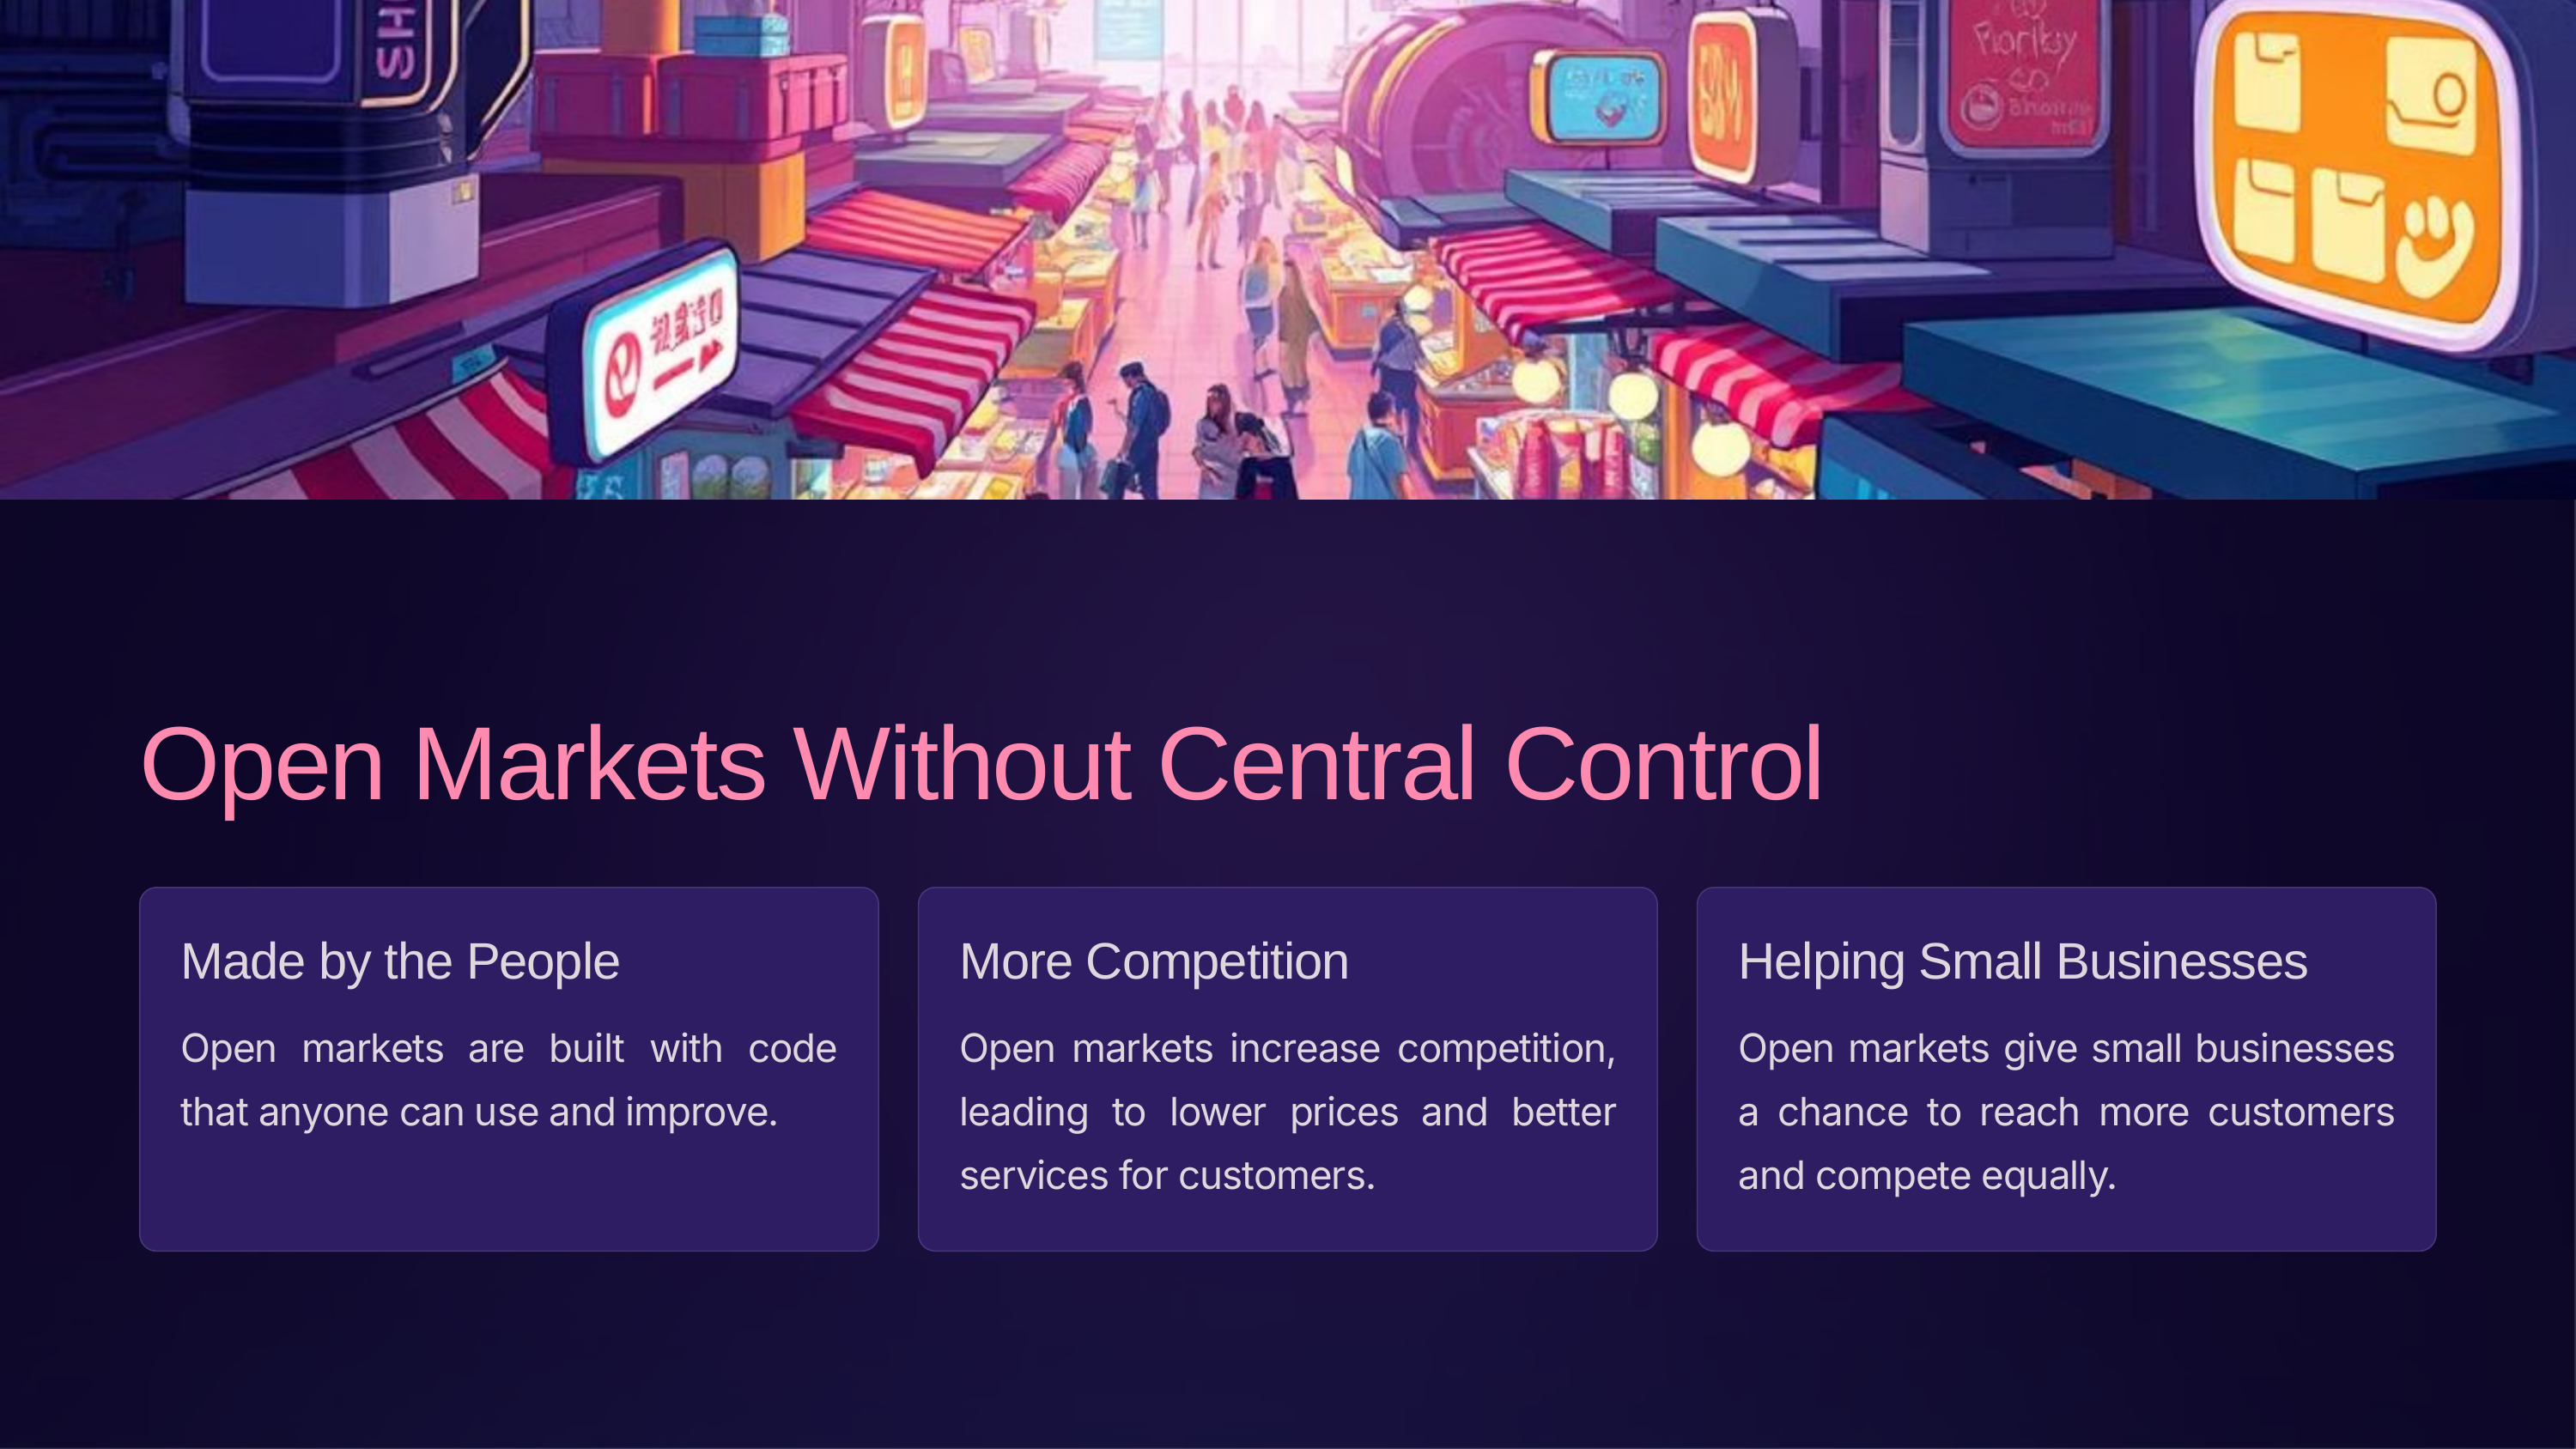

Open Markets Without Central Control

Made by the People
More Competition
Helping Small Businesses
Open markets are built with code that anyone can use and improve.
Open markets increase competition, leading to lower prices and better services for customers.
Open markets give small businesses a chance to reach more customers and compete equally.